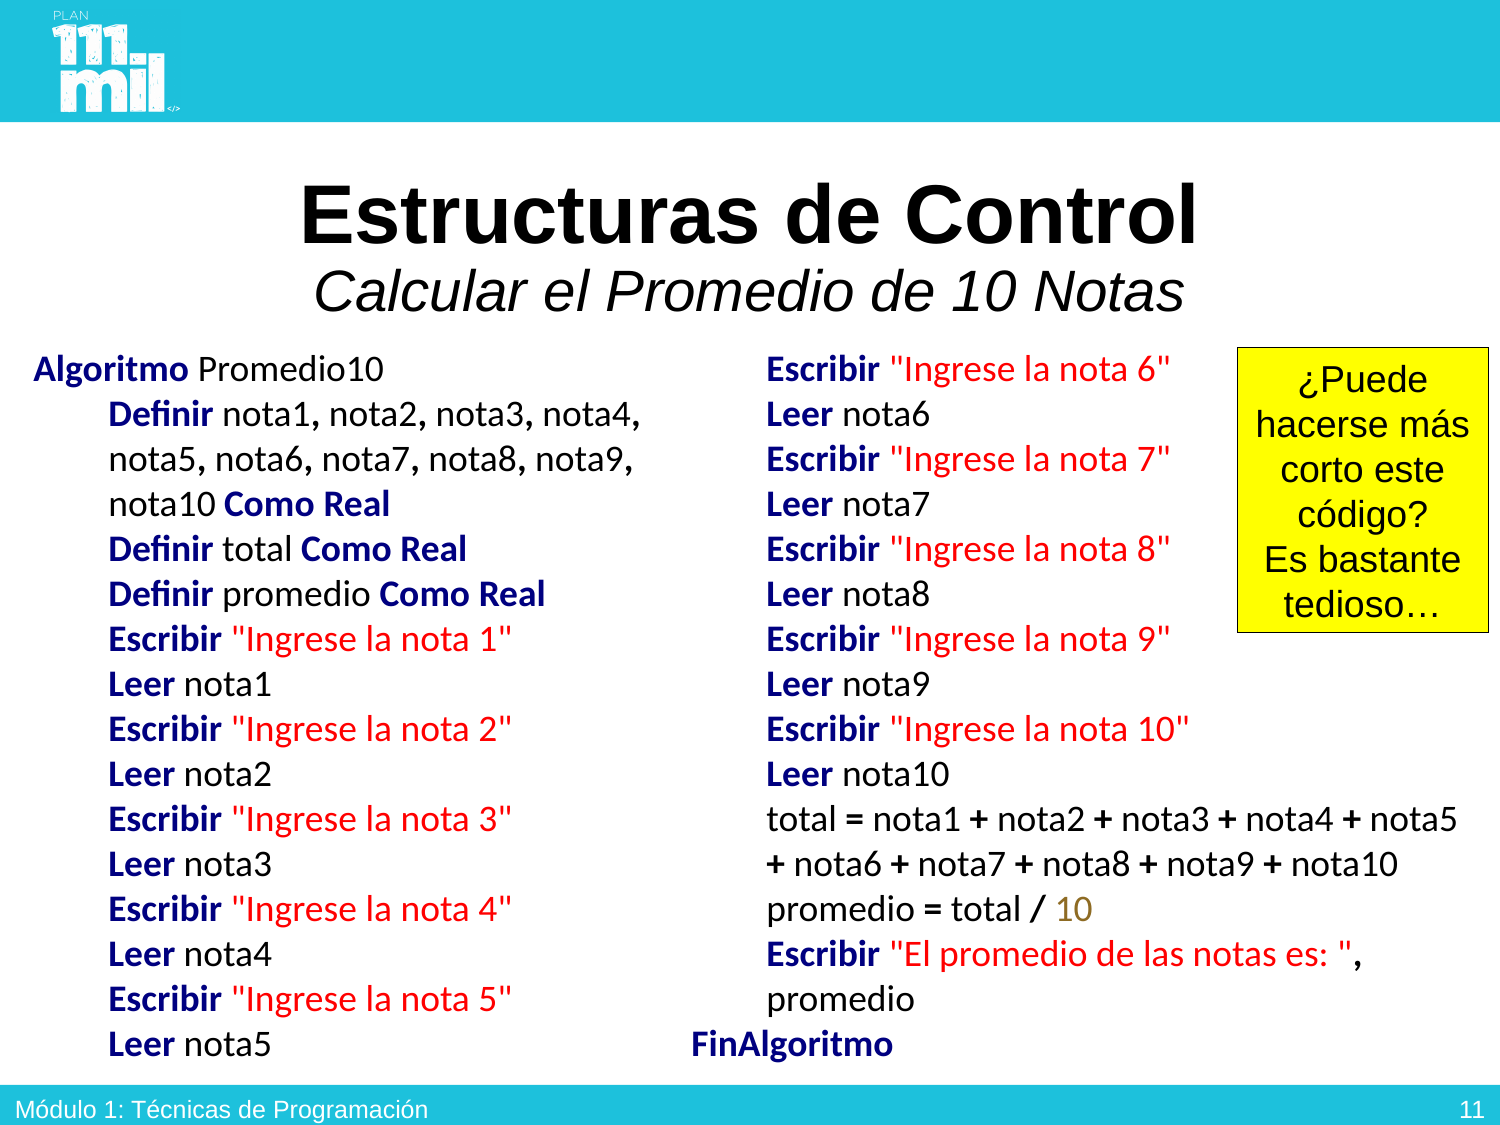

# Estructuras de Control Calcular el Promedio de 10 Notas
Algoritmo Promedio10
Definir nota1, nota2, nota3, nota4, nota5, nota6, nota7, nota8, nota9, nota10 Como Real
Definir total Como Real
Definir promedio Como Real
Escribir "Ingrese la nota 1"
Leer nota1
Escribir "Ingrese la nota 2"
Leer nota2
Escribir "Ingrese la nota 3"
Leer nota3
Escribir "Ingrese la nota 4"
Leer nota4
Escribir "Ingrese la nota 5"
Leer nota5
Escribir "Ingrese la nota 6"
Leer nota6
Escribir "Ingrese la nota 7"
Leer nota7
Escribir "Ingrese la nota 8"
Leer nota8
Escribir "Ingrese la nota 9"
Leer nota9
Escribir "Ingrese la nota 10"
Leer nota10
total = nota1 + nota2 + nota3 + nota4 + nota5 + nota6 + nota7 + nota8 + nota9 + nota10
promedio = total / 10
Escribir "El promedio de las notas es: ", promedio
FinAlgoritmo
¿Puede hacerse más corto este código?
Es bastante tedioso…
11
Módulo 1: Técnicas de Programación